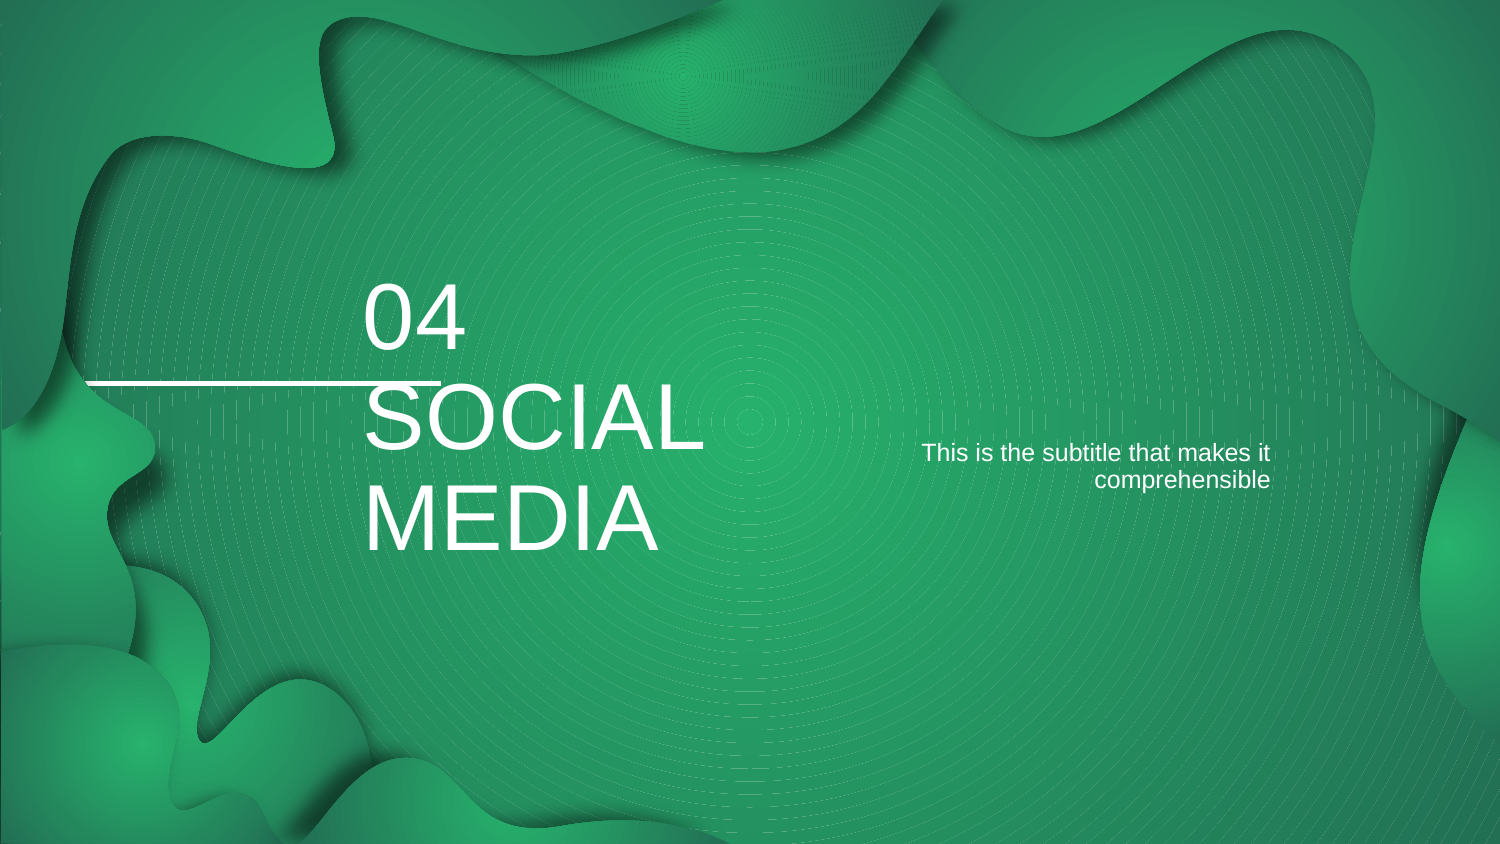

# 04
SOCIAL MEDIA
This is the subtitle that makes it comprehensible